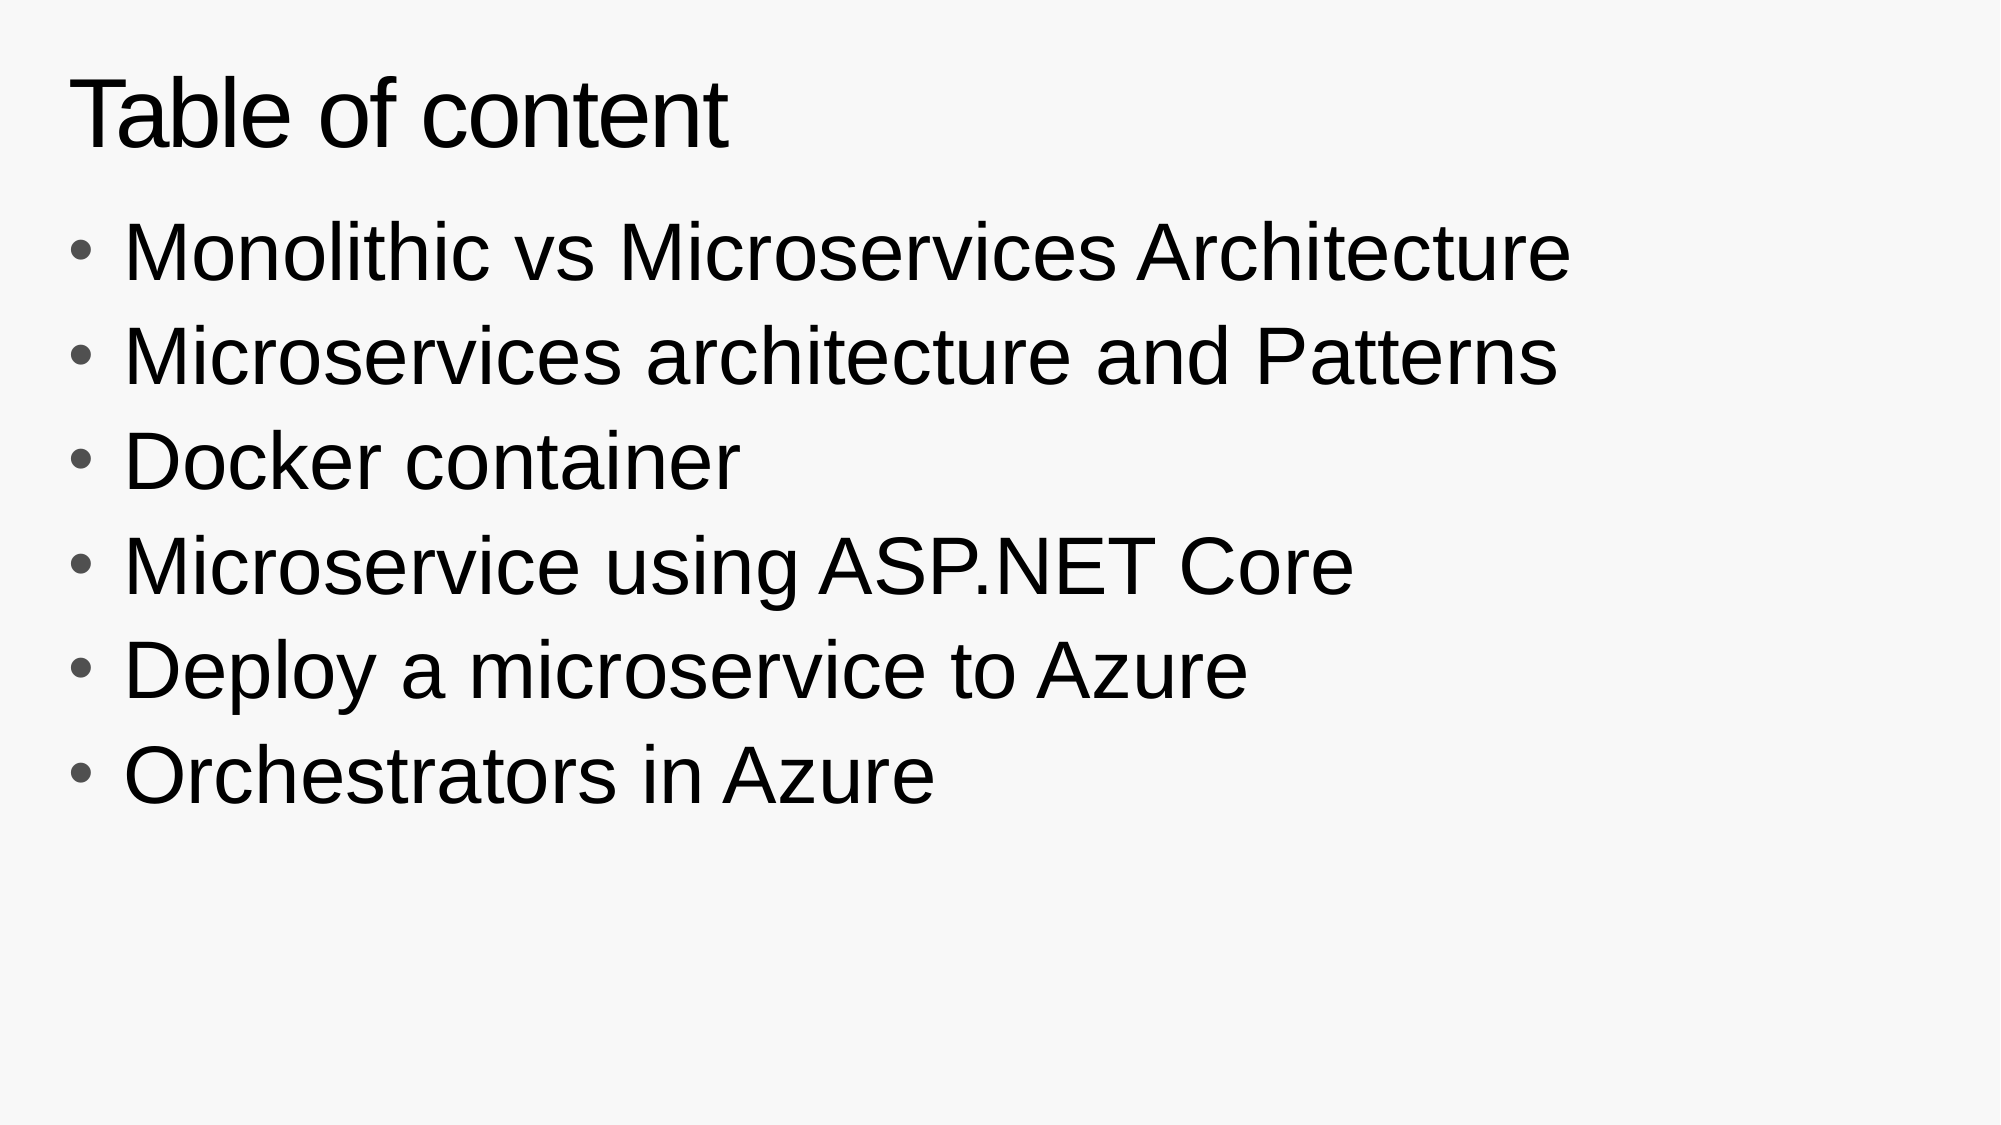

# Table of content
Monolithic vs Microservices Architecture
Microservices architecture and Patterns
Docker container
Microservice using ASP.NET Core
Deploy a microservice to Azure
Orchestrators in Azure